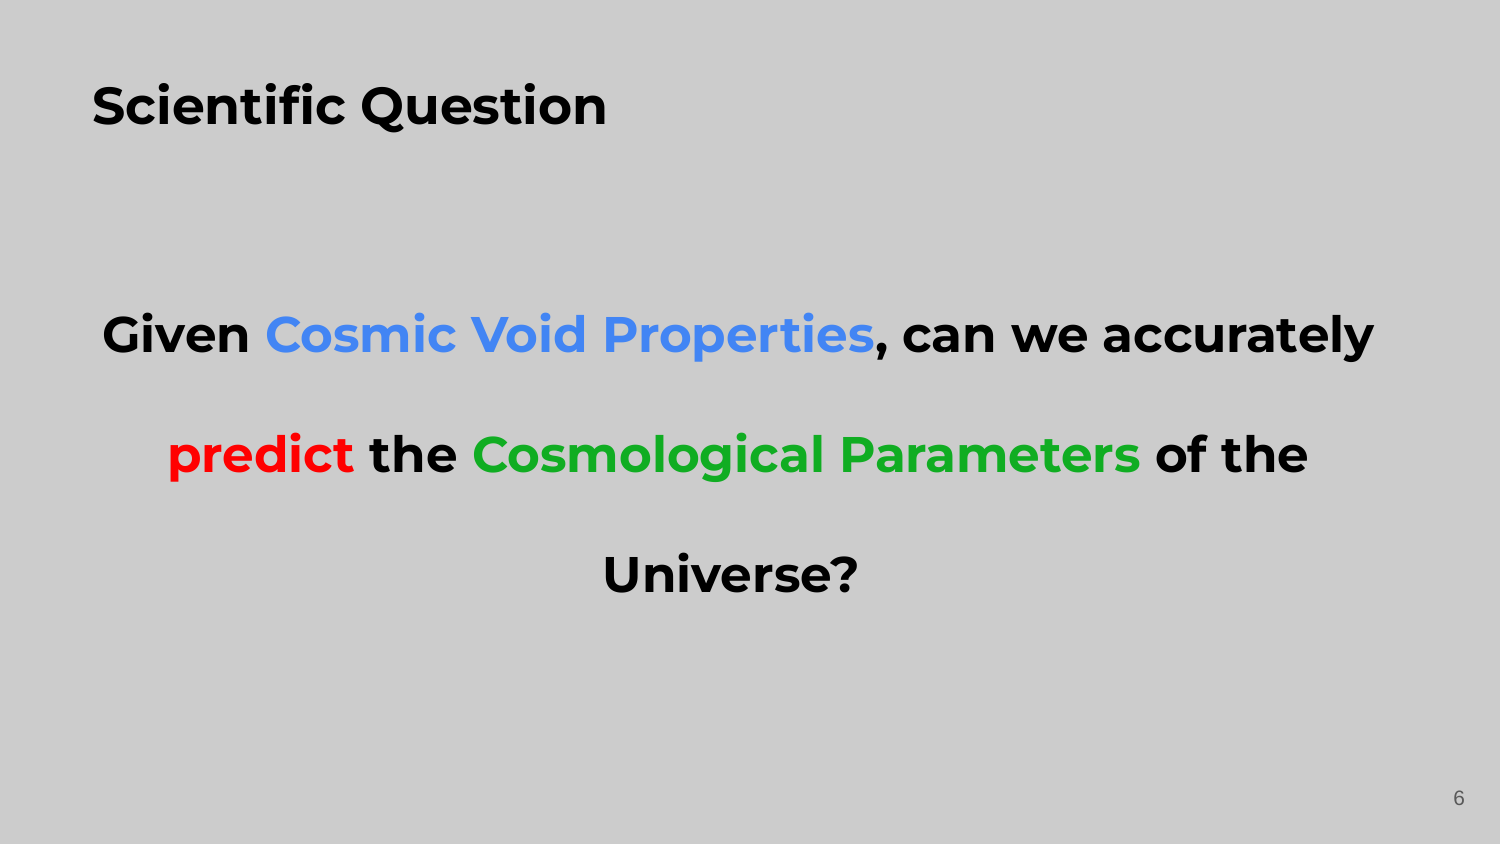

Scientific Question
Given Cosmic Void Properties, can we accurately predict the Cosmological Parameters of the Universe?

6